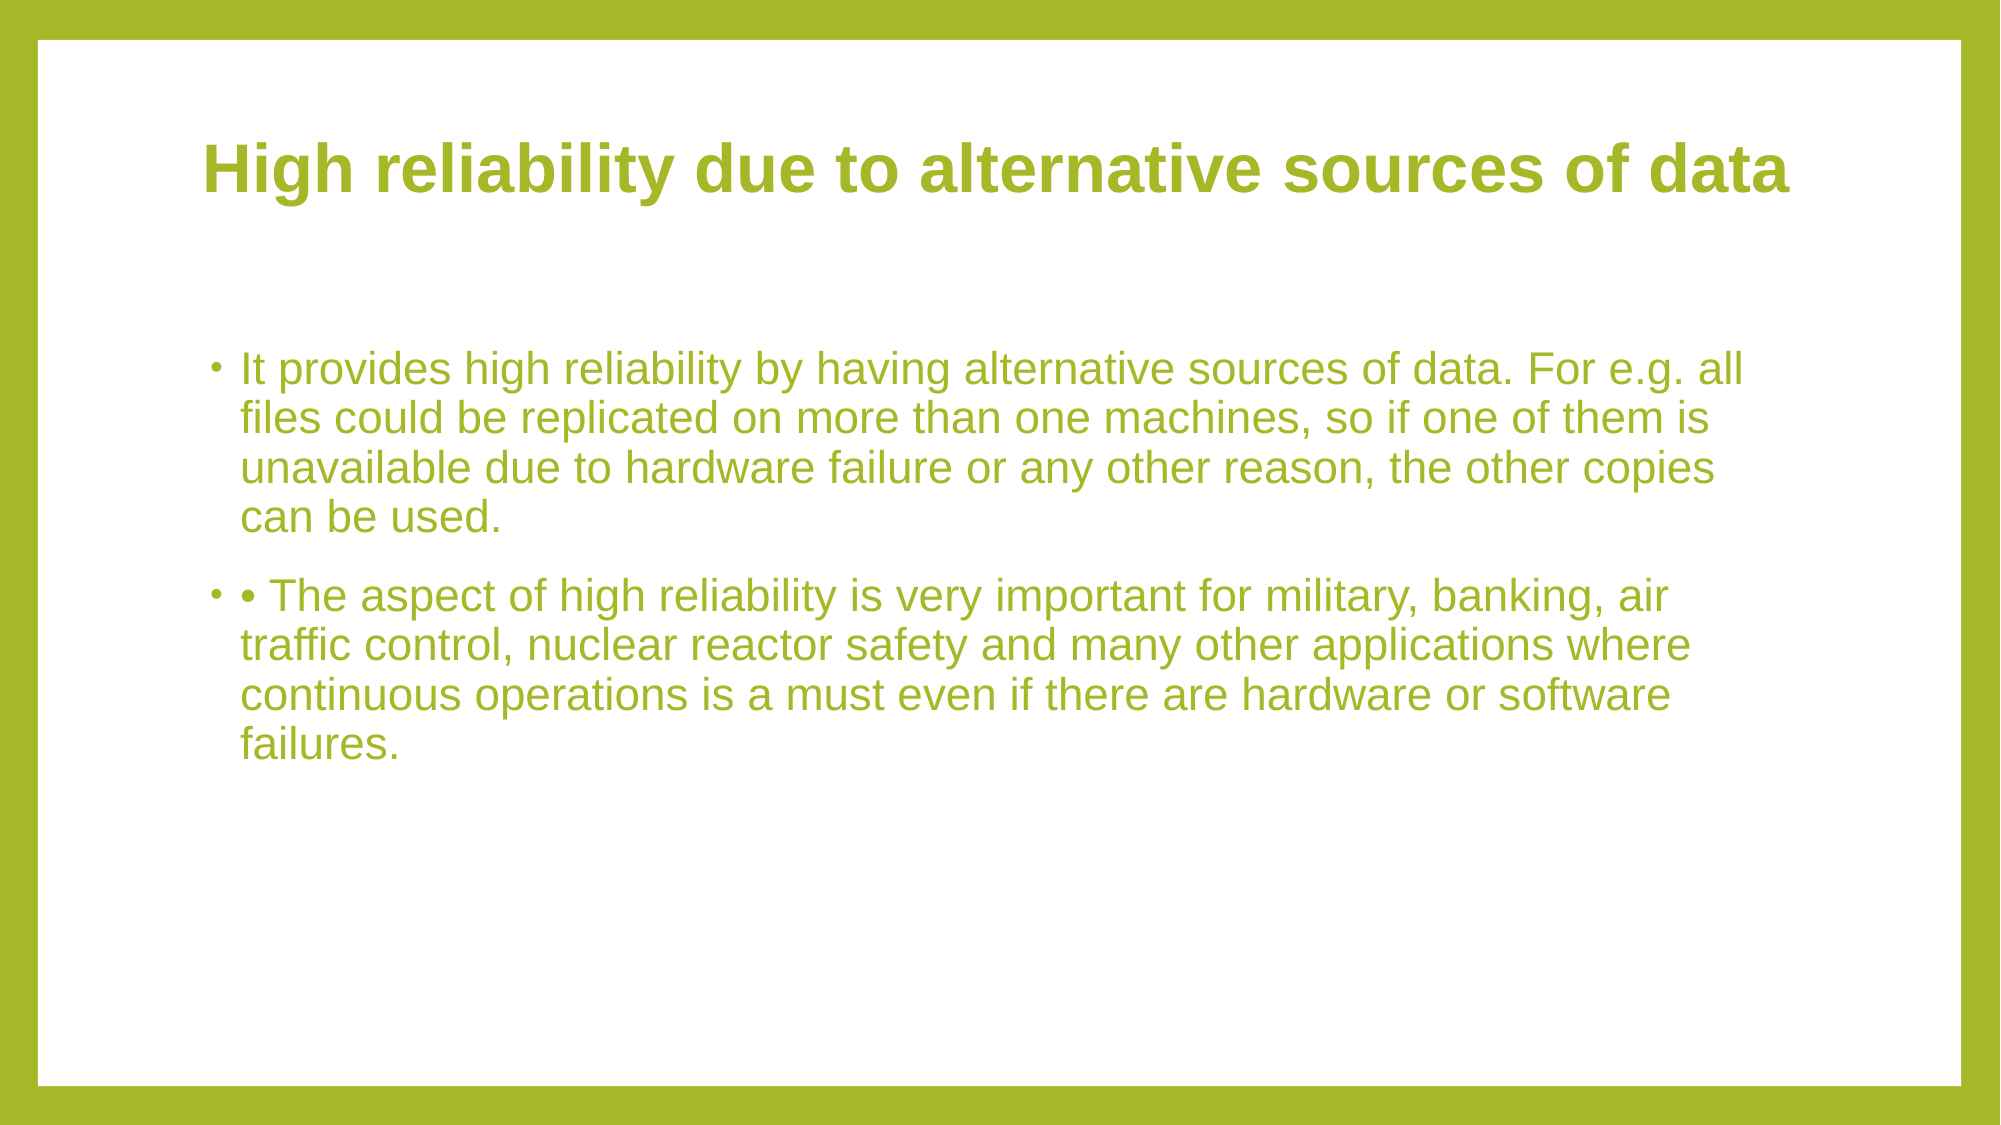

# High reliability due to alternative sources of data
It provides high reliability by having alternative sources of data. For e.g. all files could be replicated on more than one machines, so if one of them is unavailable due to hardware failure or any other reason, the other copies can be used.
• The aspect of high reliability is very important for military, banking, air traffic control, nuclear reactor safety and many other applications where continuous operations is a must even if there are hardware or software failures.